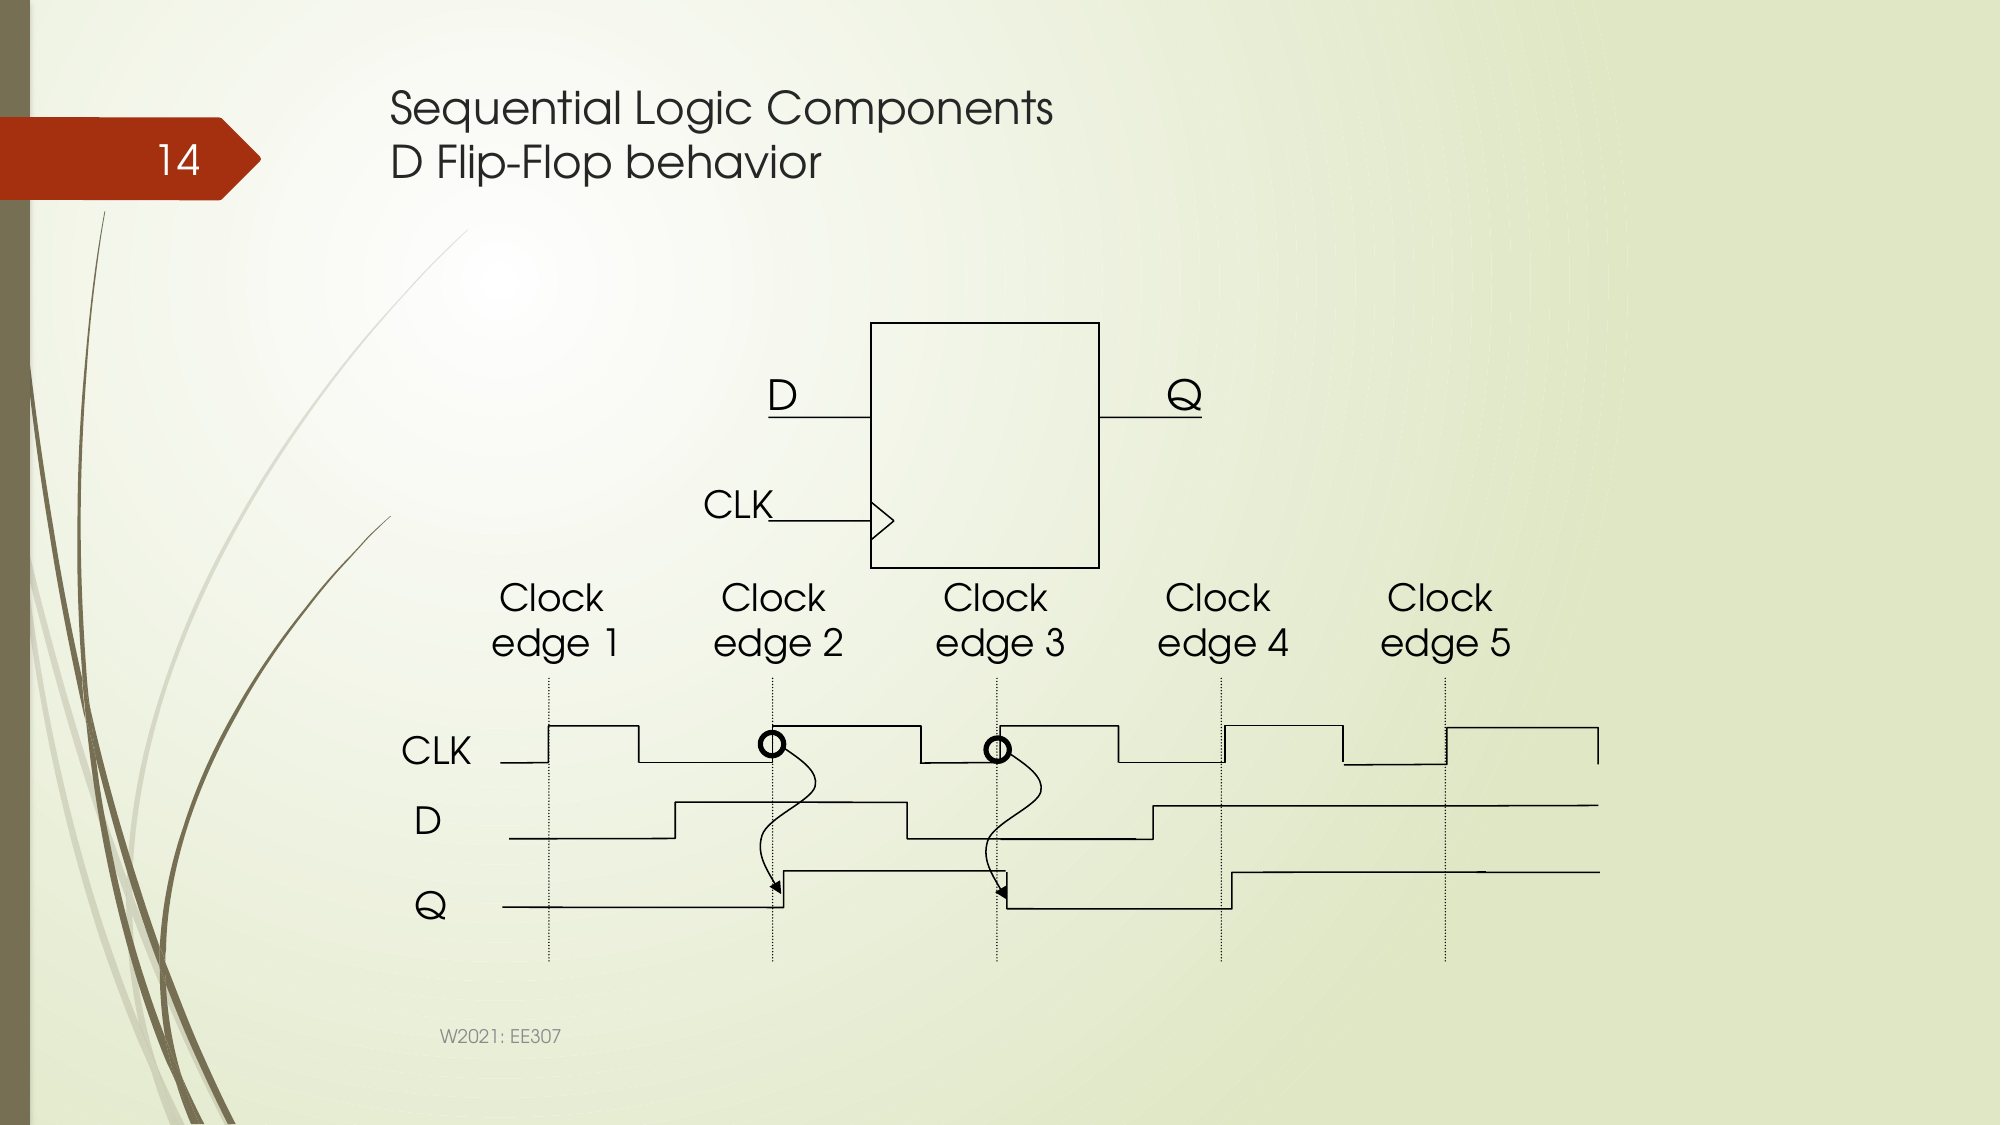

# Sequential Logic Components D Flip-Flop behavior
14

D                                Q

CLK

Clock
edge 1
Clock
edge 2
Clock
edge 3
Clock
edge 4
Clock
edge 5

CLK

D

Q
W2021: EE307